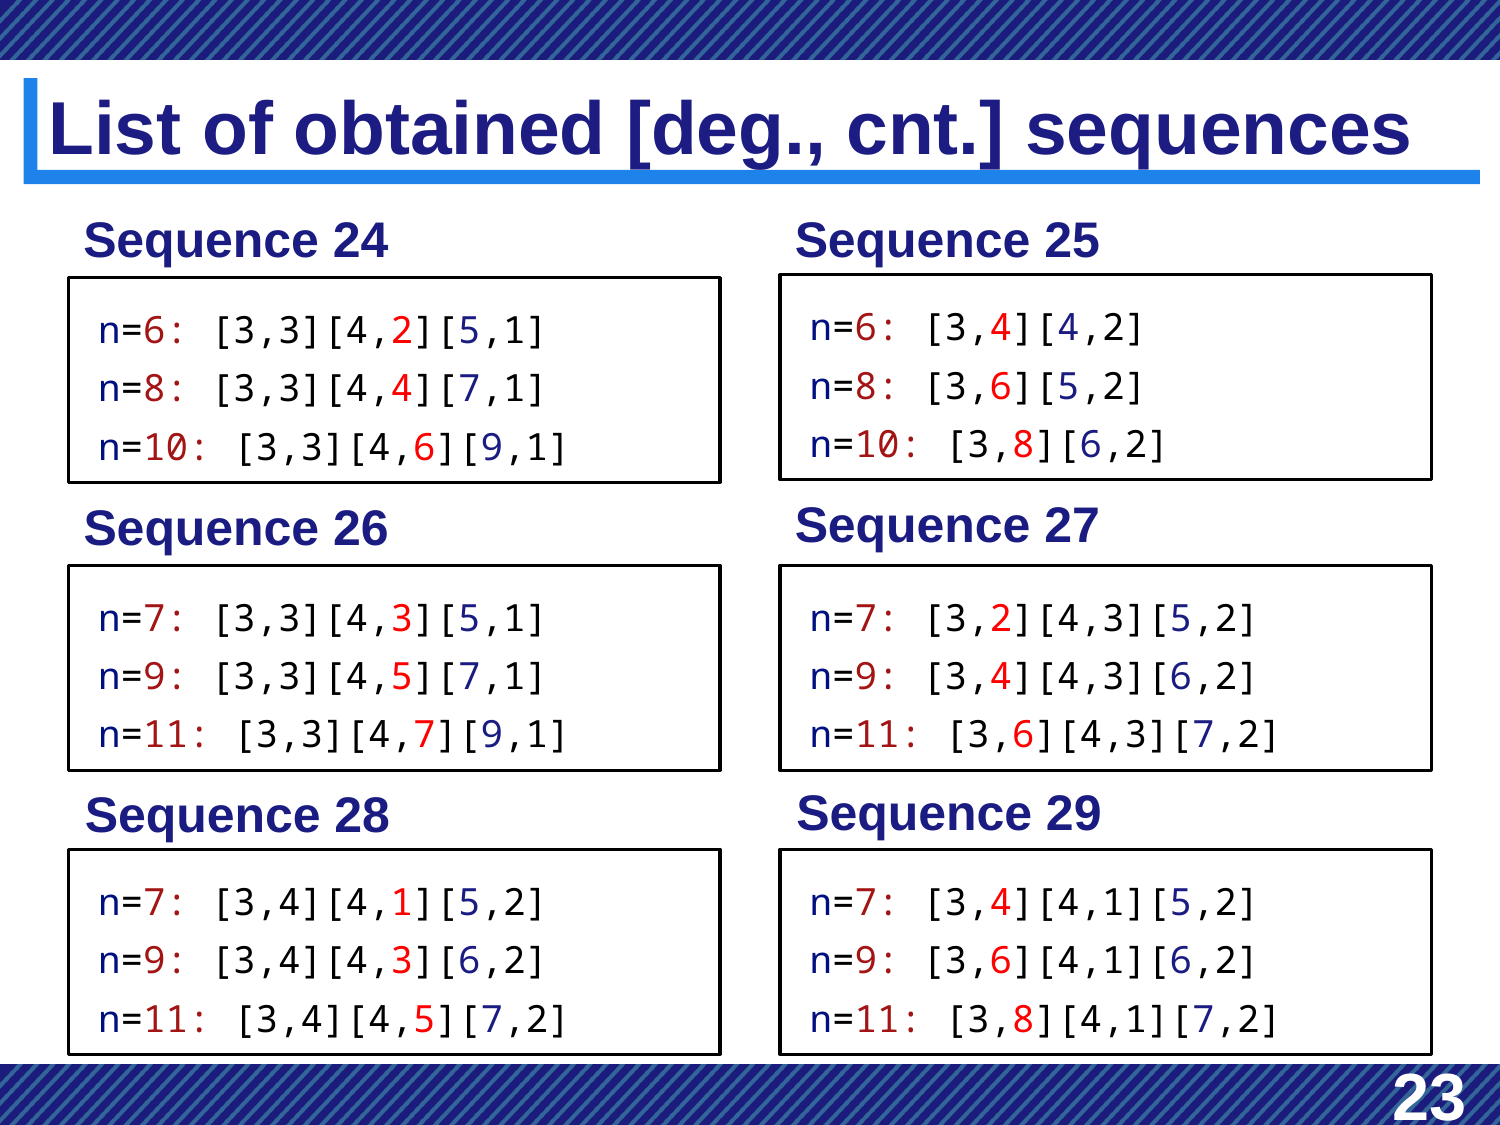

# List of obtained [deg., cnt.] sequences
Sequence 25
Sequence 24
n=6: [3,4][4,2]
n=8: [3,6][5,2]
n=10: [3,8][6,2]
n=6: [3,3][4,2][5,1]
n=8: [3,3][4,4][7,1]
n=10: [3,3][4,6][9,1]
Sequence 27
Sequence 26
n=7: [3,3][4,3][5,1]
n=9: [3,3][4,5][7,1]
n=11: [3,3][4,7][9,1]
n=7: [3,2][4,3][5,2]
n=9: [3,4][4,3][6,2]
n=11: [3,6][4,3][7,2]
Sequence 29
Sequence 28
n=7: [3,4][4,1][5,2]
n=9: [3,4][4,3][6,2]
n=11: [3,4][4,5][7,2]
n=7: [3,4][4,1][5,2]
n=9: [3,6][4,1][6,2]
n=11: [3,8][4,1][7,2]
23